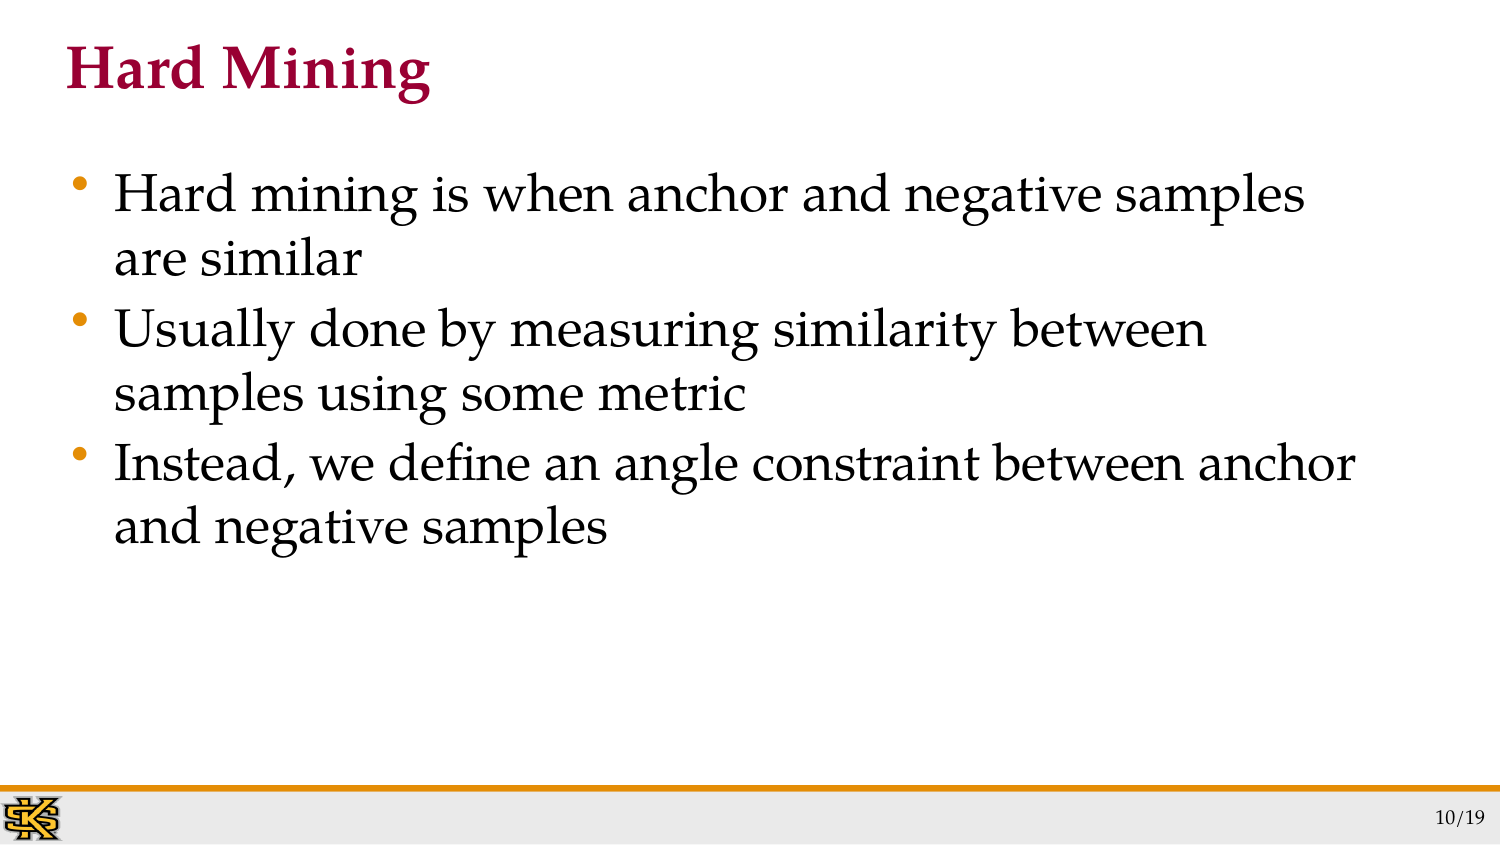

# Hard Mining
Hard mining is when anchor and negative samples are similar
Usually done by measuring similarity between samples using some metric
Instead, we define an angle constraint between anchor and negative samples
10/19